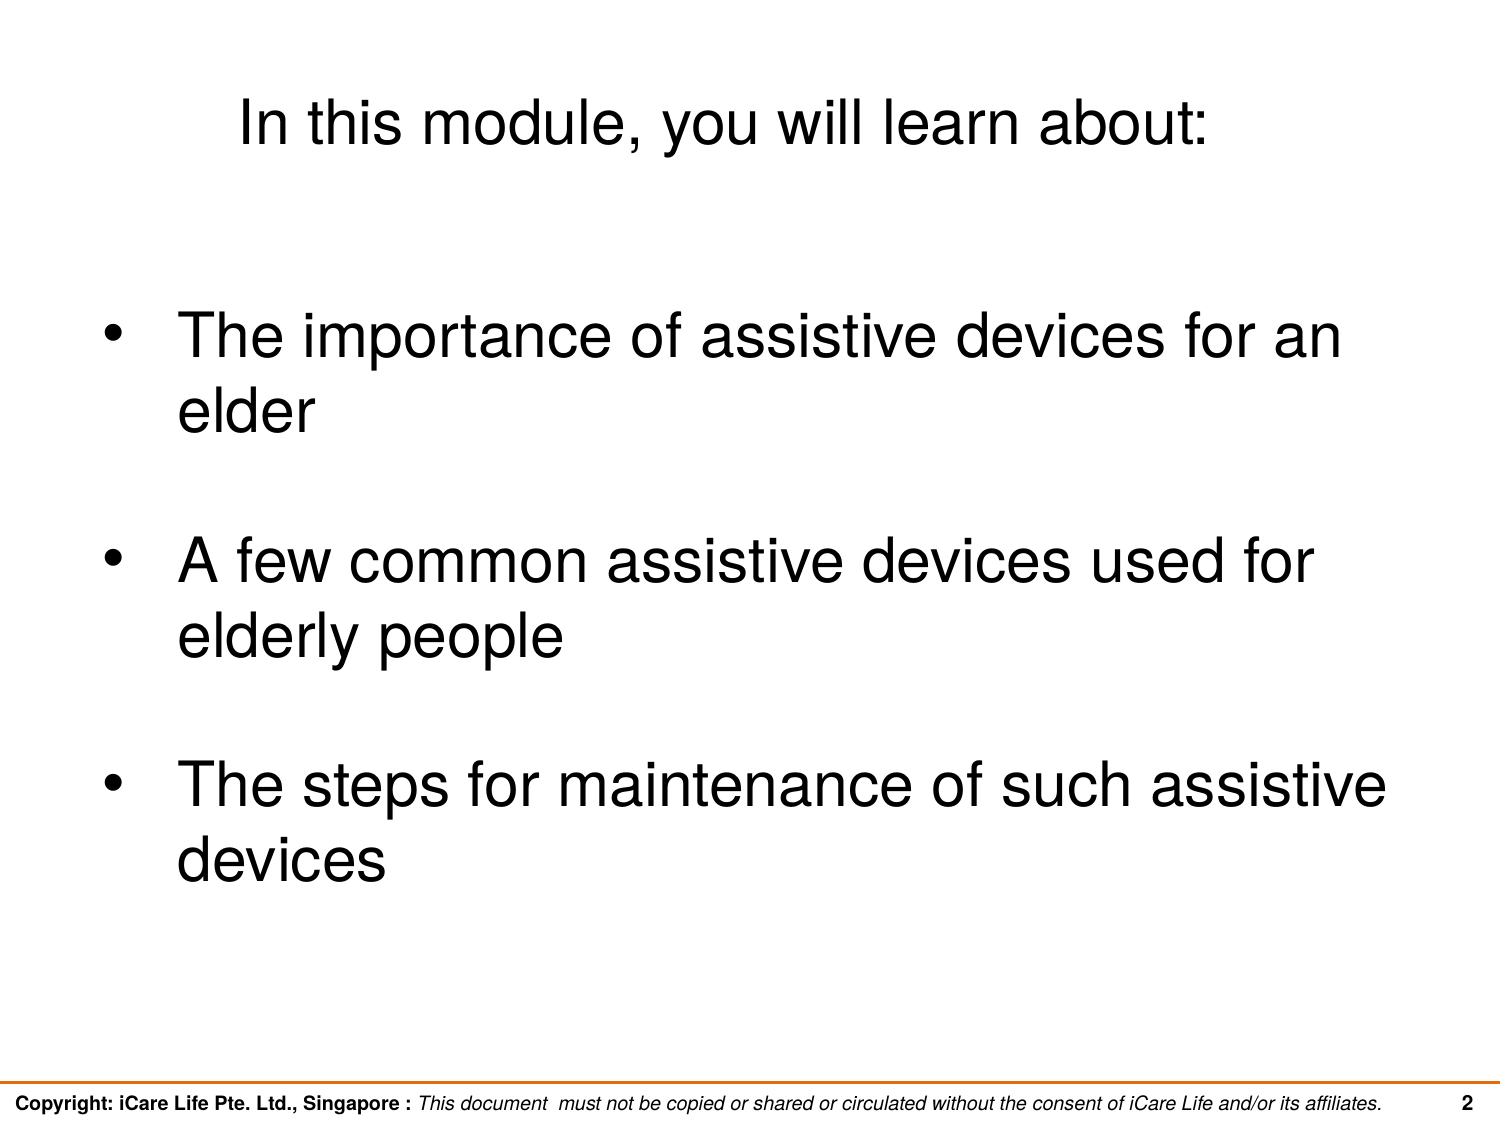

In this module, you will learn about:
The importance of assistive devices for an elder

A few common assistive devices used for elderly people

The steps for maintenance of such assistive devices
2